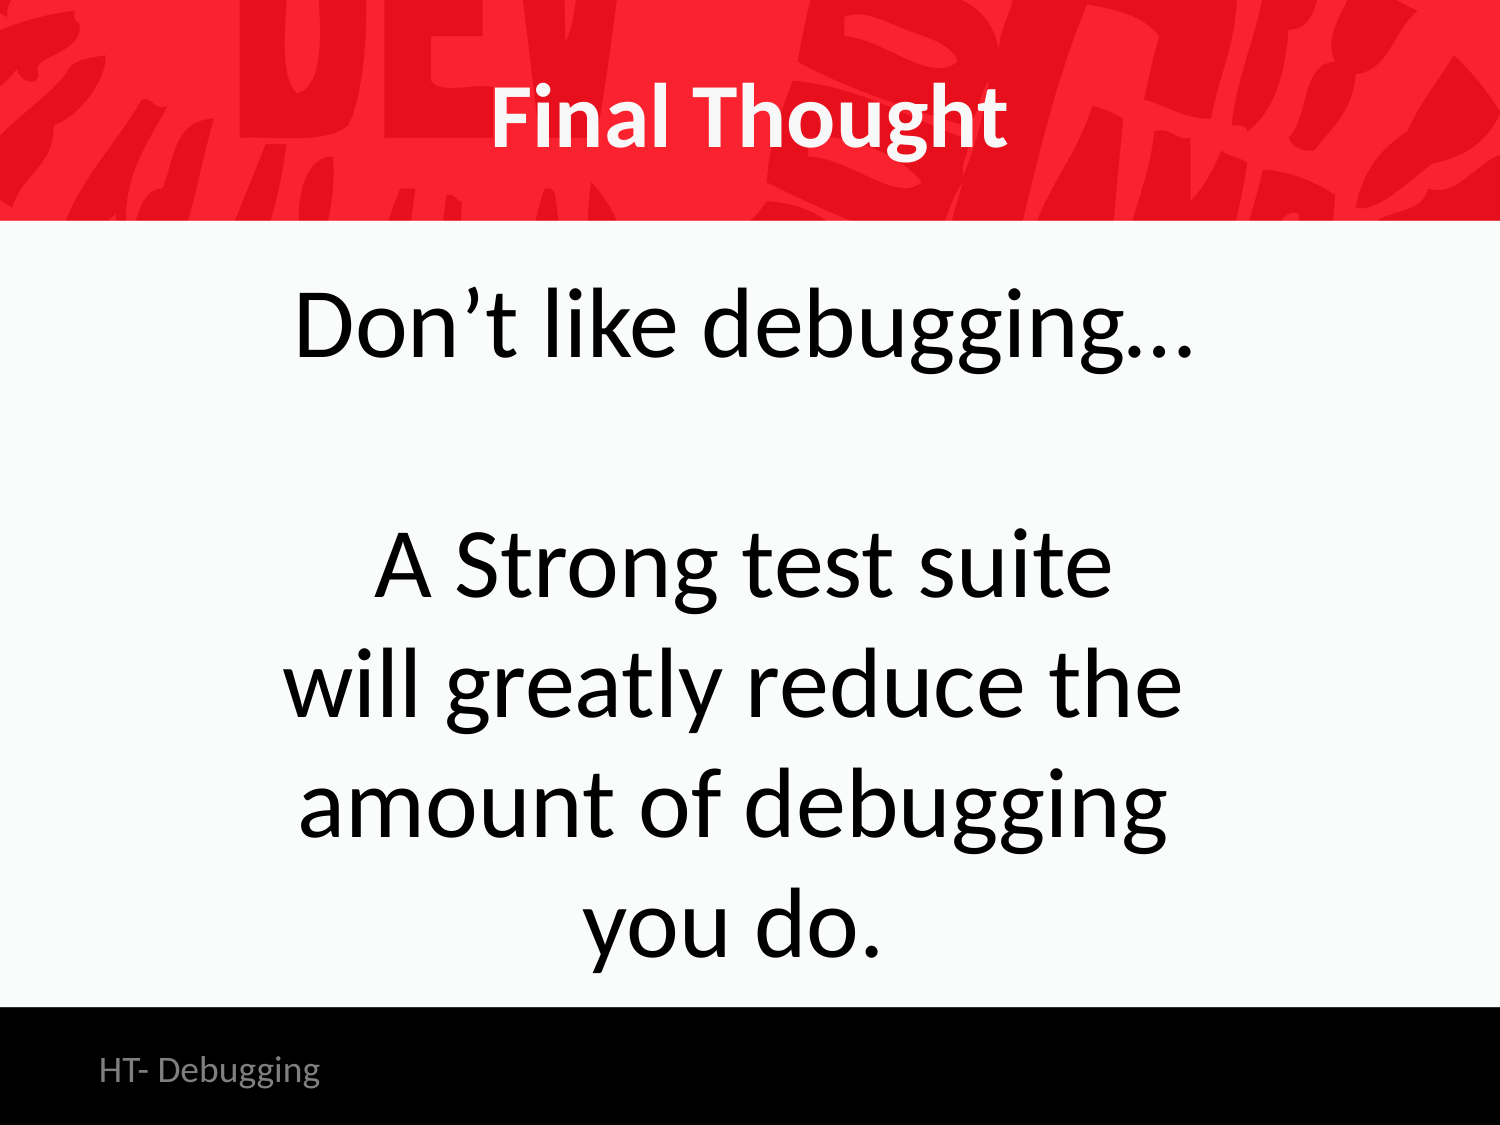

# Final Thought
Don’t like debugging…

A Strong test suite
will greatly reduce the
amount of debugging
you do.
HT- Debugging